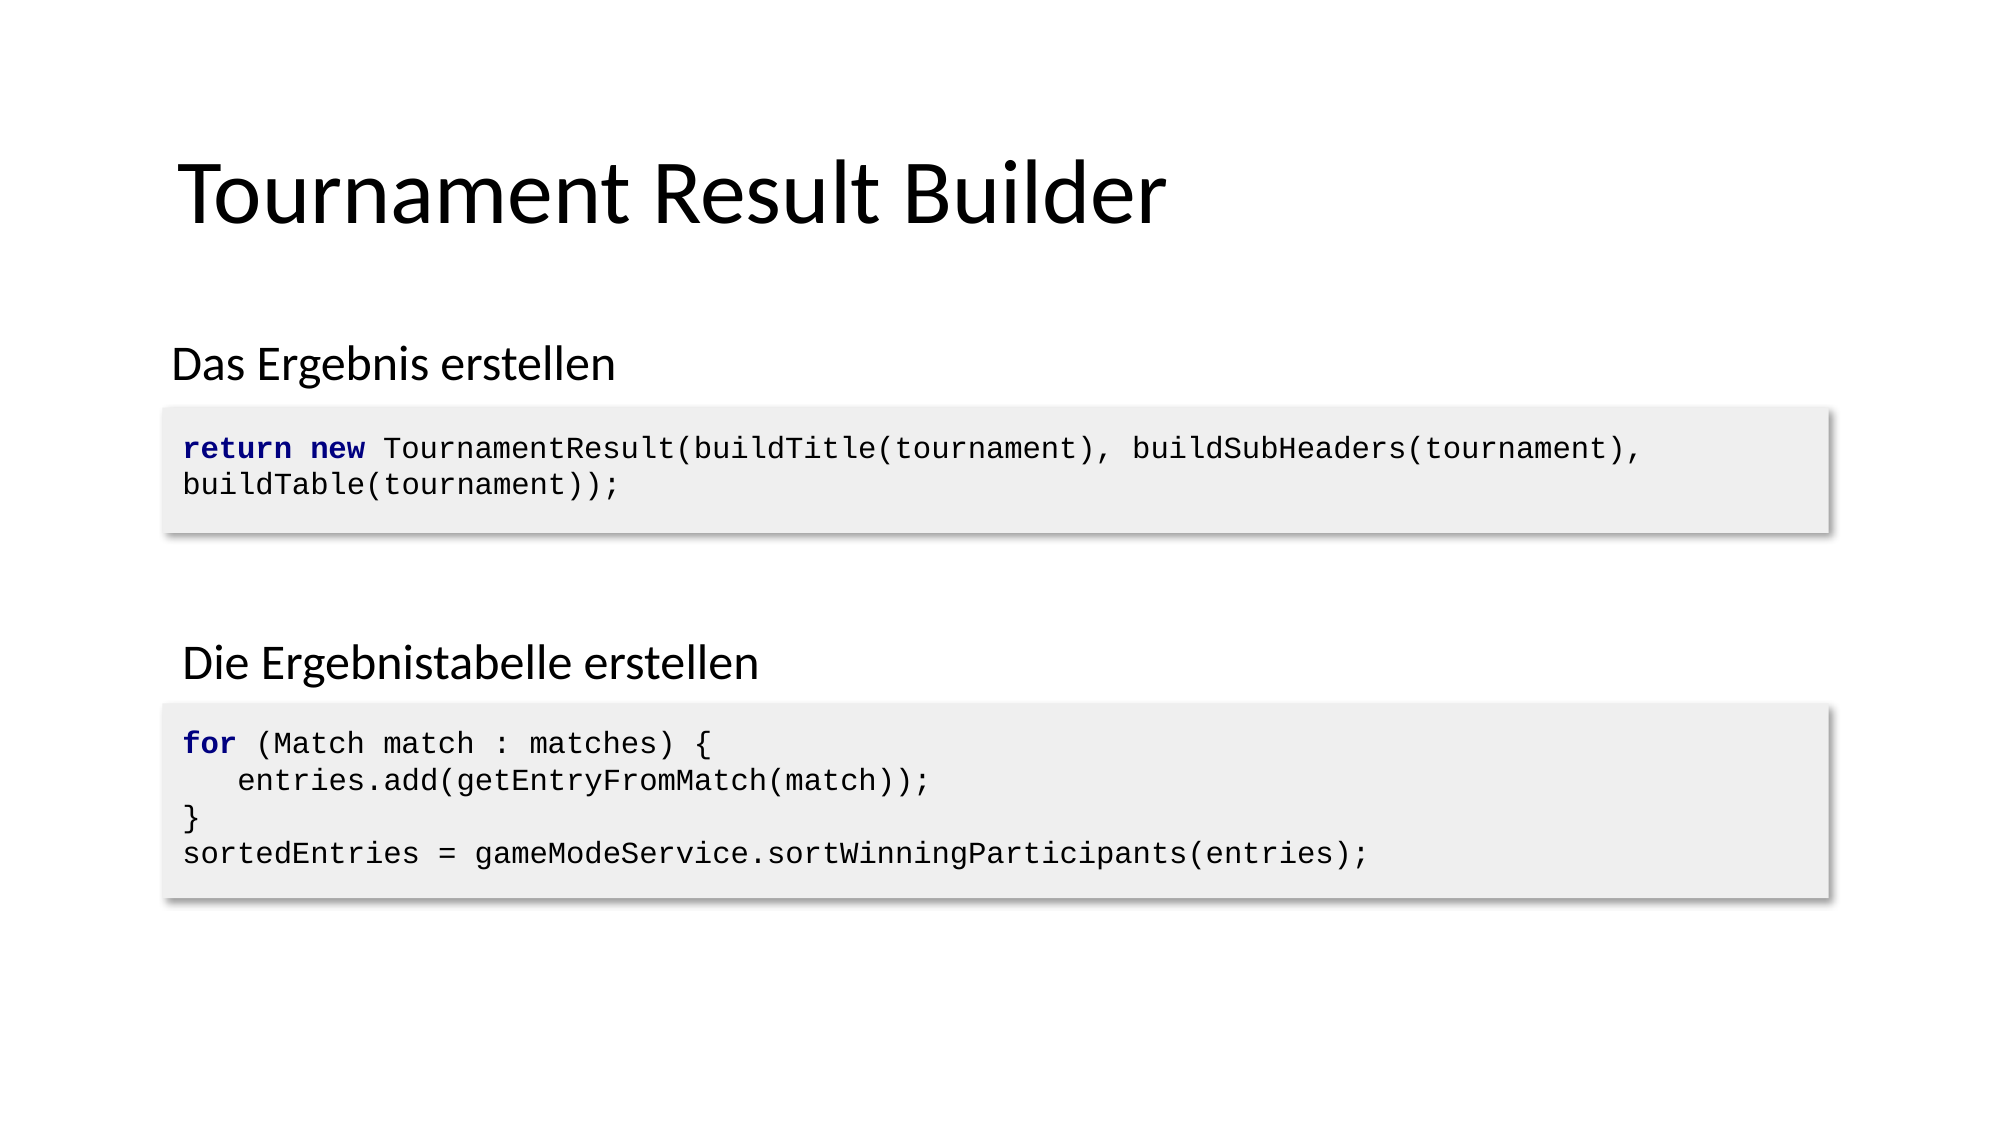

Tournament Result Builder
Das Ergebnis erstellen
return new TournamentResult(buildTitle(tournament), buildSubHeaders(tournament), buildTable(tournament));
Die Ergebnistabelle erstellen
for (Match match : matches) {
   entries.add(getEntryFromMatch(match));
}
sortedEntries = gameModeService.sortWinningParticipants(entries);